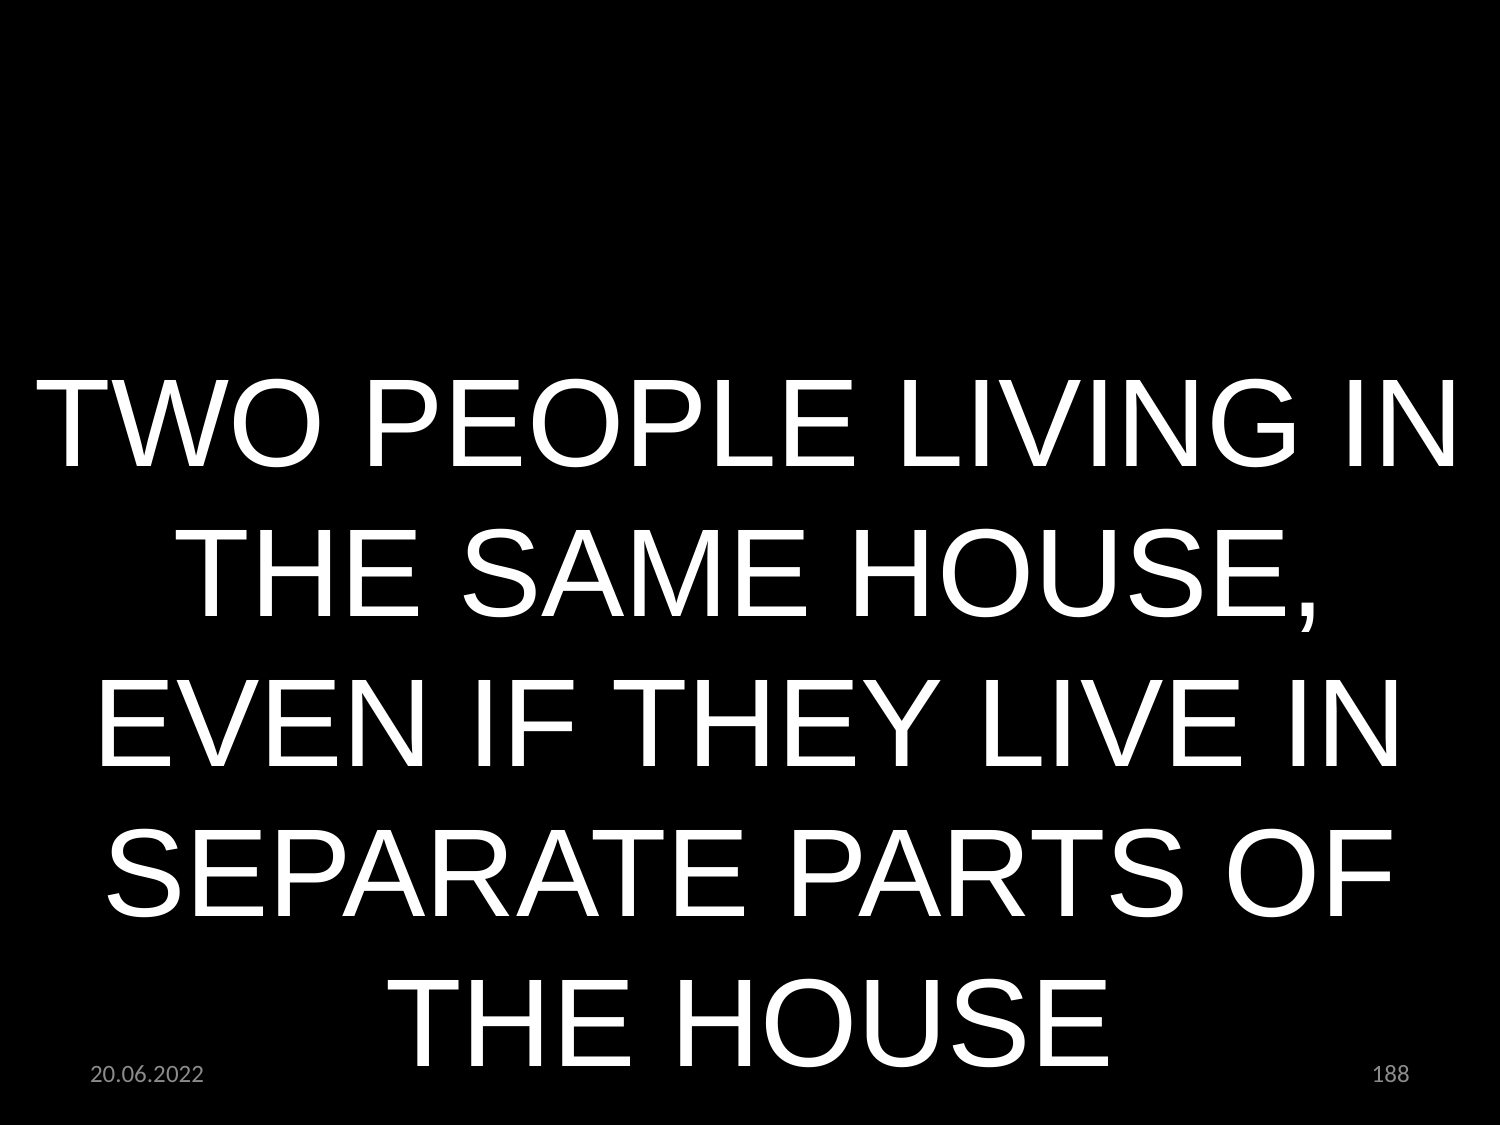

TWO PEOPLE LIVING IN THE SAME HOUSE, EVEN IF THEY LIVE IN SEPARATE PARTS OF THE HOUSE
20.06.2022
188